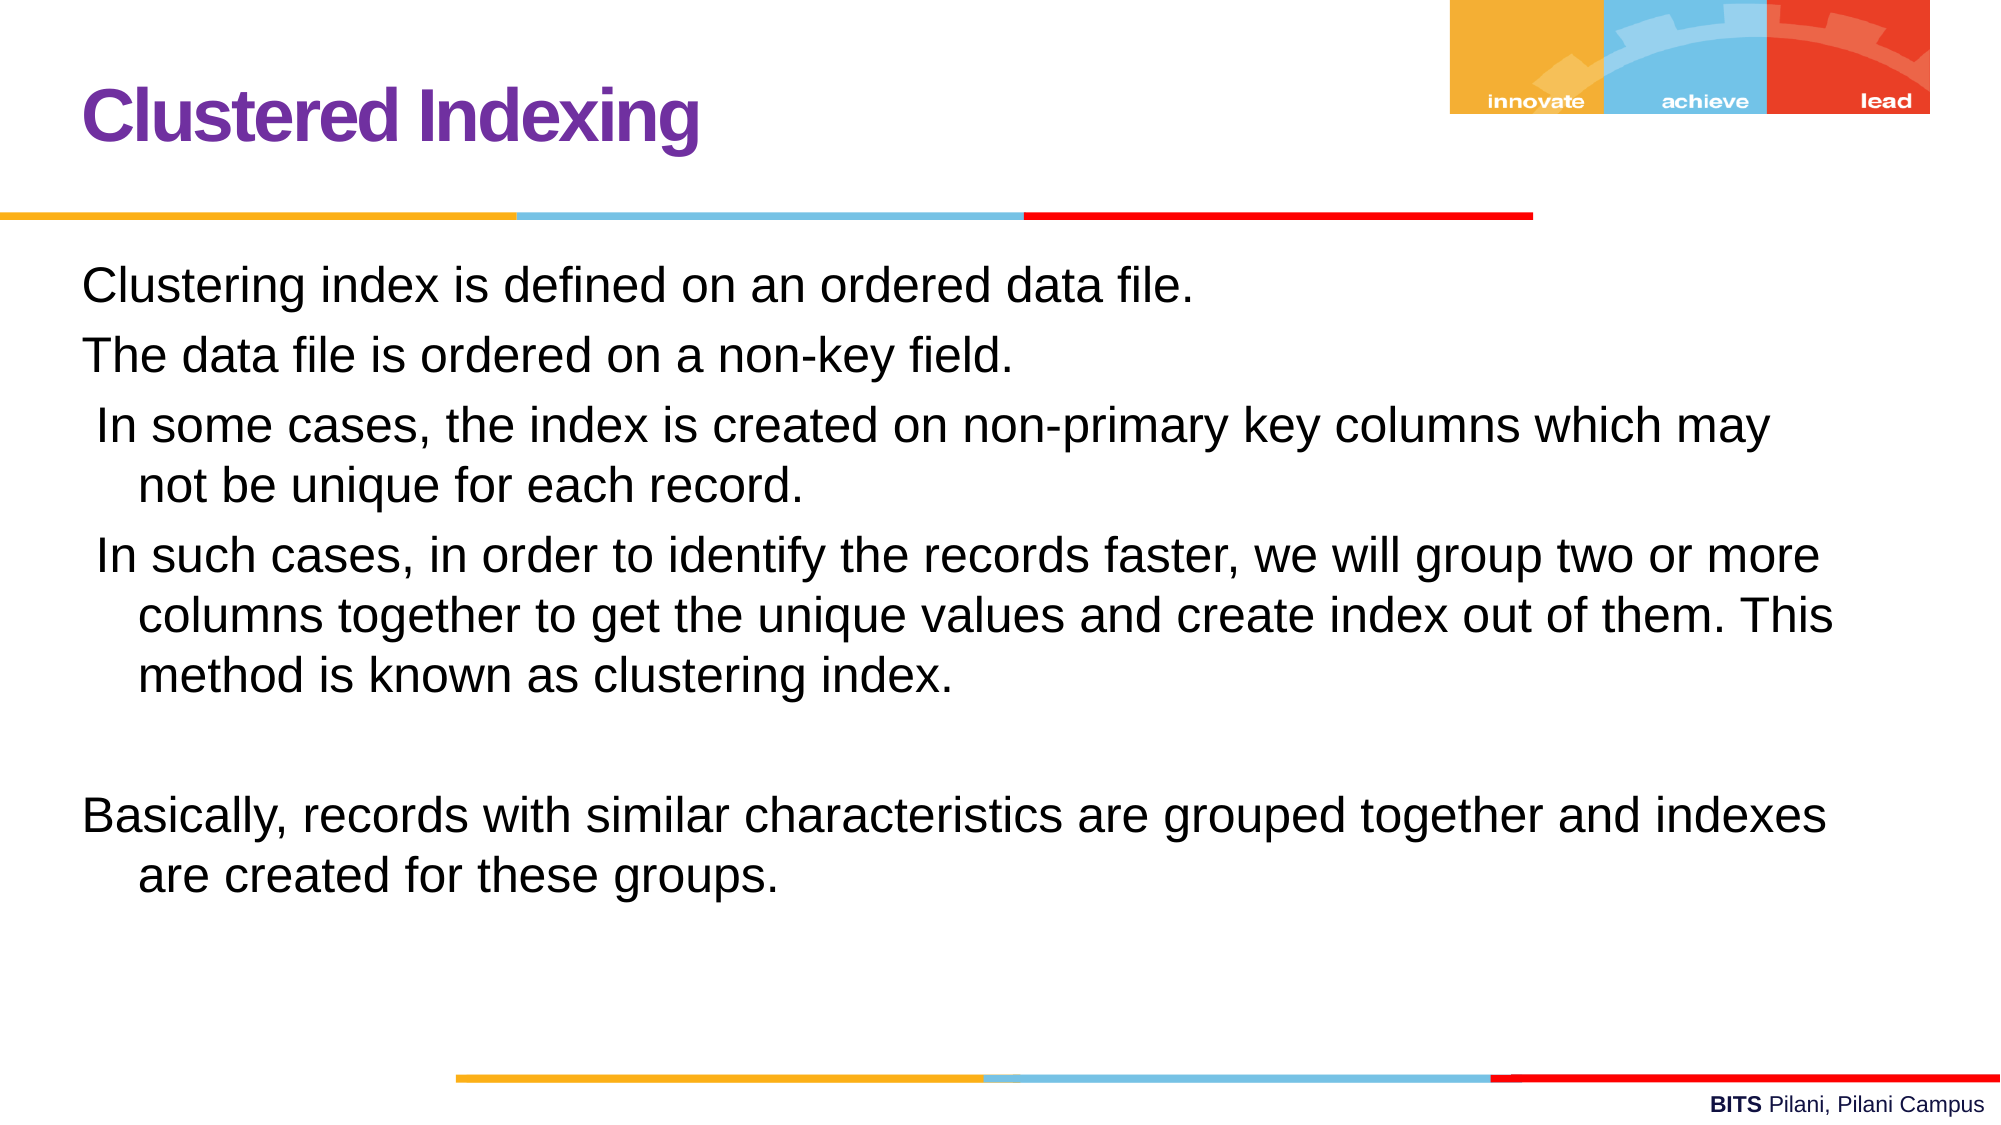

Clustered Indexing
Clustering index is defined on an ordered data file.
The data file is ordered on a non-key field.
 In some cases, the index is created on non-primary key columns which may not be unique for each record.
 In such cases, in order to identify the records faster, we will group two or more columns together to get the unique values and create index out of them. This method is known as clustering index.

Basically, records with similar characteristics are grouped together and indexes are created for these groups.